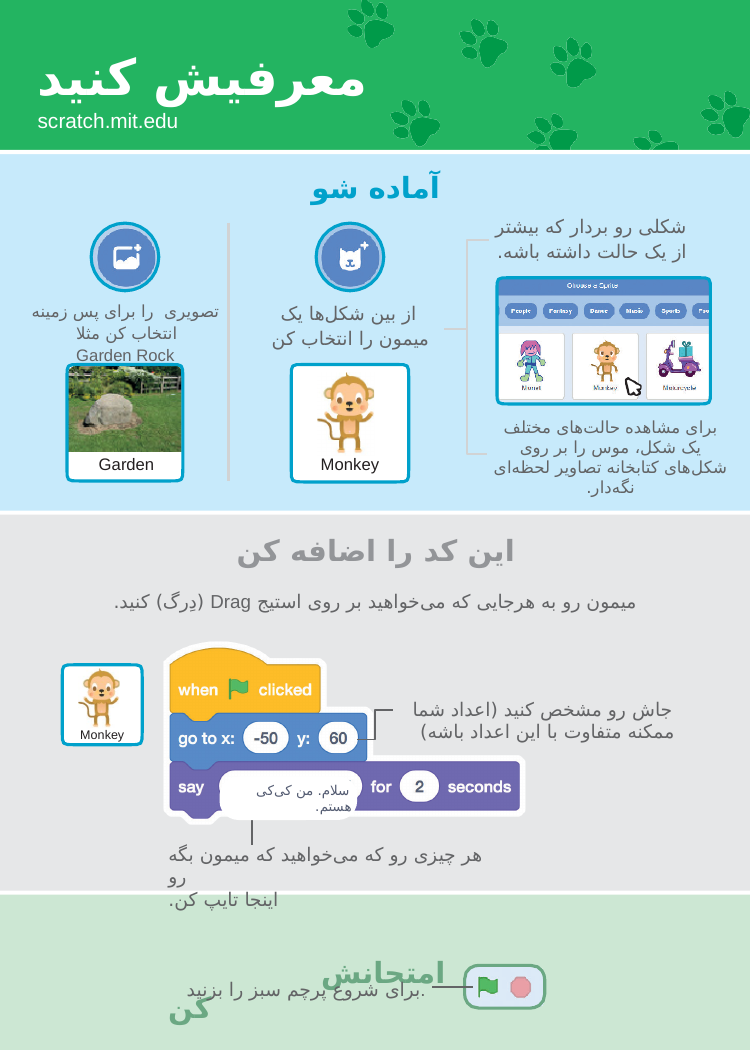

# معرفیش کنید
scratch.mit.edu

آماده شو
شکلی رو بردار که بیشتر از یک حالت داشته باشه.

تصویری  را برای پس زمینه انتخاب کن مثلا
Garden Rock
از بین شکل‌ها یک میمون را انتخاب کن

برای مشاهده حالت‌های مختلف یک شکل، موس را بر روی شکل‌های کتابخانه تصاویر لحظه‌ای نگه‌دار.
Garden
Monkey

این کد را اضافه کن
میمون رو به هرجایی که می‌خواهید بر روی استیج Drag (دِرگ) کنید.

جاش رو مشخص کنید (اعداد شما ممکنه متفاوت با این اعداد باشه)
Monkey
سلام. من کی‌کی هستم.
هر چیزی رو که می‌خواهید که میمون بگه رو
 اینجا تایپ کن.

امتحانش کن

برای شروع پرچم سبز را بزنید.